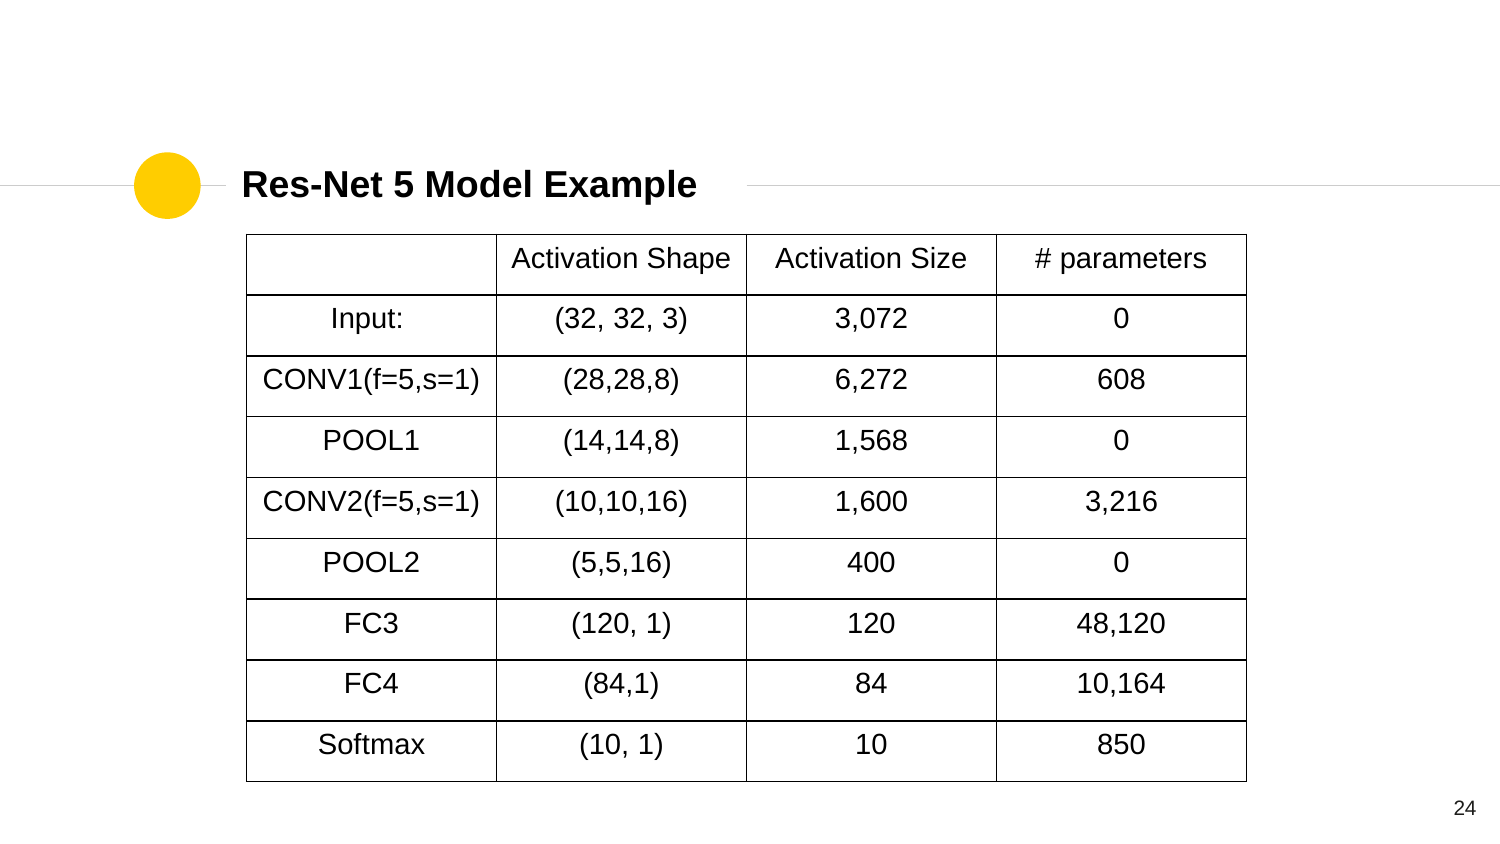

# Res-Net 5 Model Example
|  | Activation Shape | Activation Size | # parameters |
| --- | --- | --- | --- |
| Input: | (32, 32, 3) | 3,072 | 0 |
| CONV1(f=5,s=1) | (28,28,8) | 6,272 | 608 |
| POOL1 | (14,14,8) | 1,568 | 0 |
| CONV2(f=5,s=1) | (10,10,16) | 1,600 | 3,216 |
| POOL2 | (5,5,16) | 400 | 0 |
| FC3 | (120, 1) | 120 | 48,120 |
| FC4 | (84,1) | 84 | 10,164 |
| Softmax | (10, 1) | 10 | 850 |
24